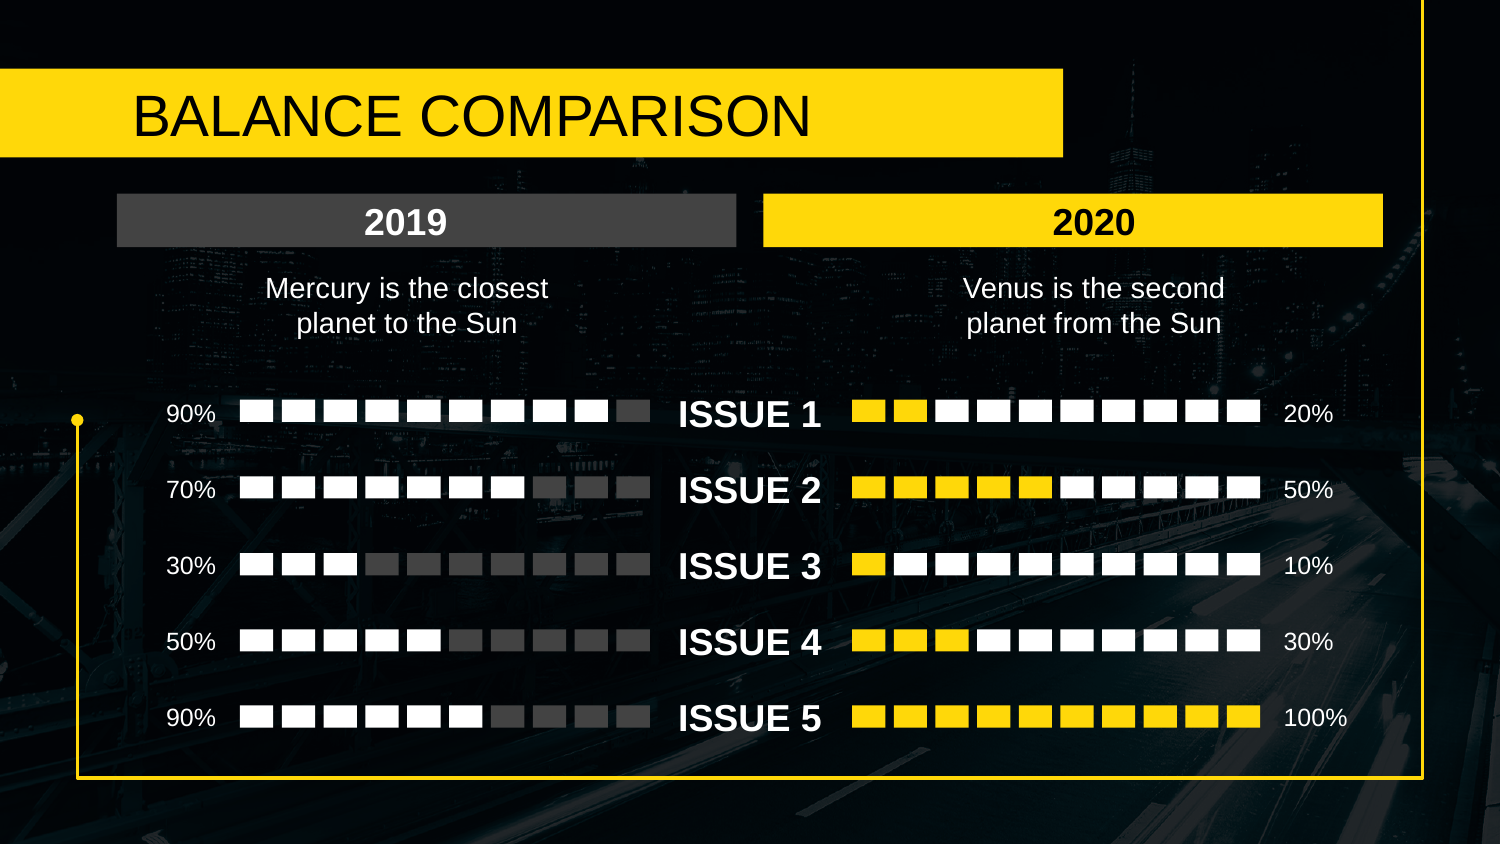

# BALANCE COMPARISON

2019
2020
Mercury is the closest planet to the Sun
Venus is the second planet from the Sun
90%

ISSUE 1
20%

70%

ISSUE 2
50%

30%

ISSUE 3
10%

50%

ISSUE 4
30%

90%

ISSUE 5
100%